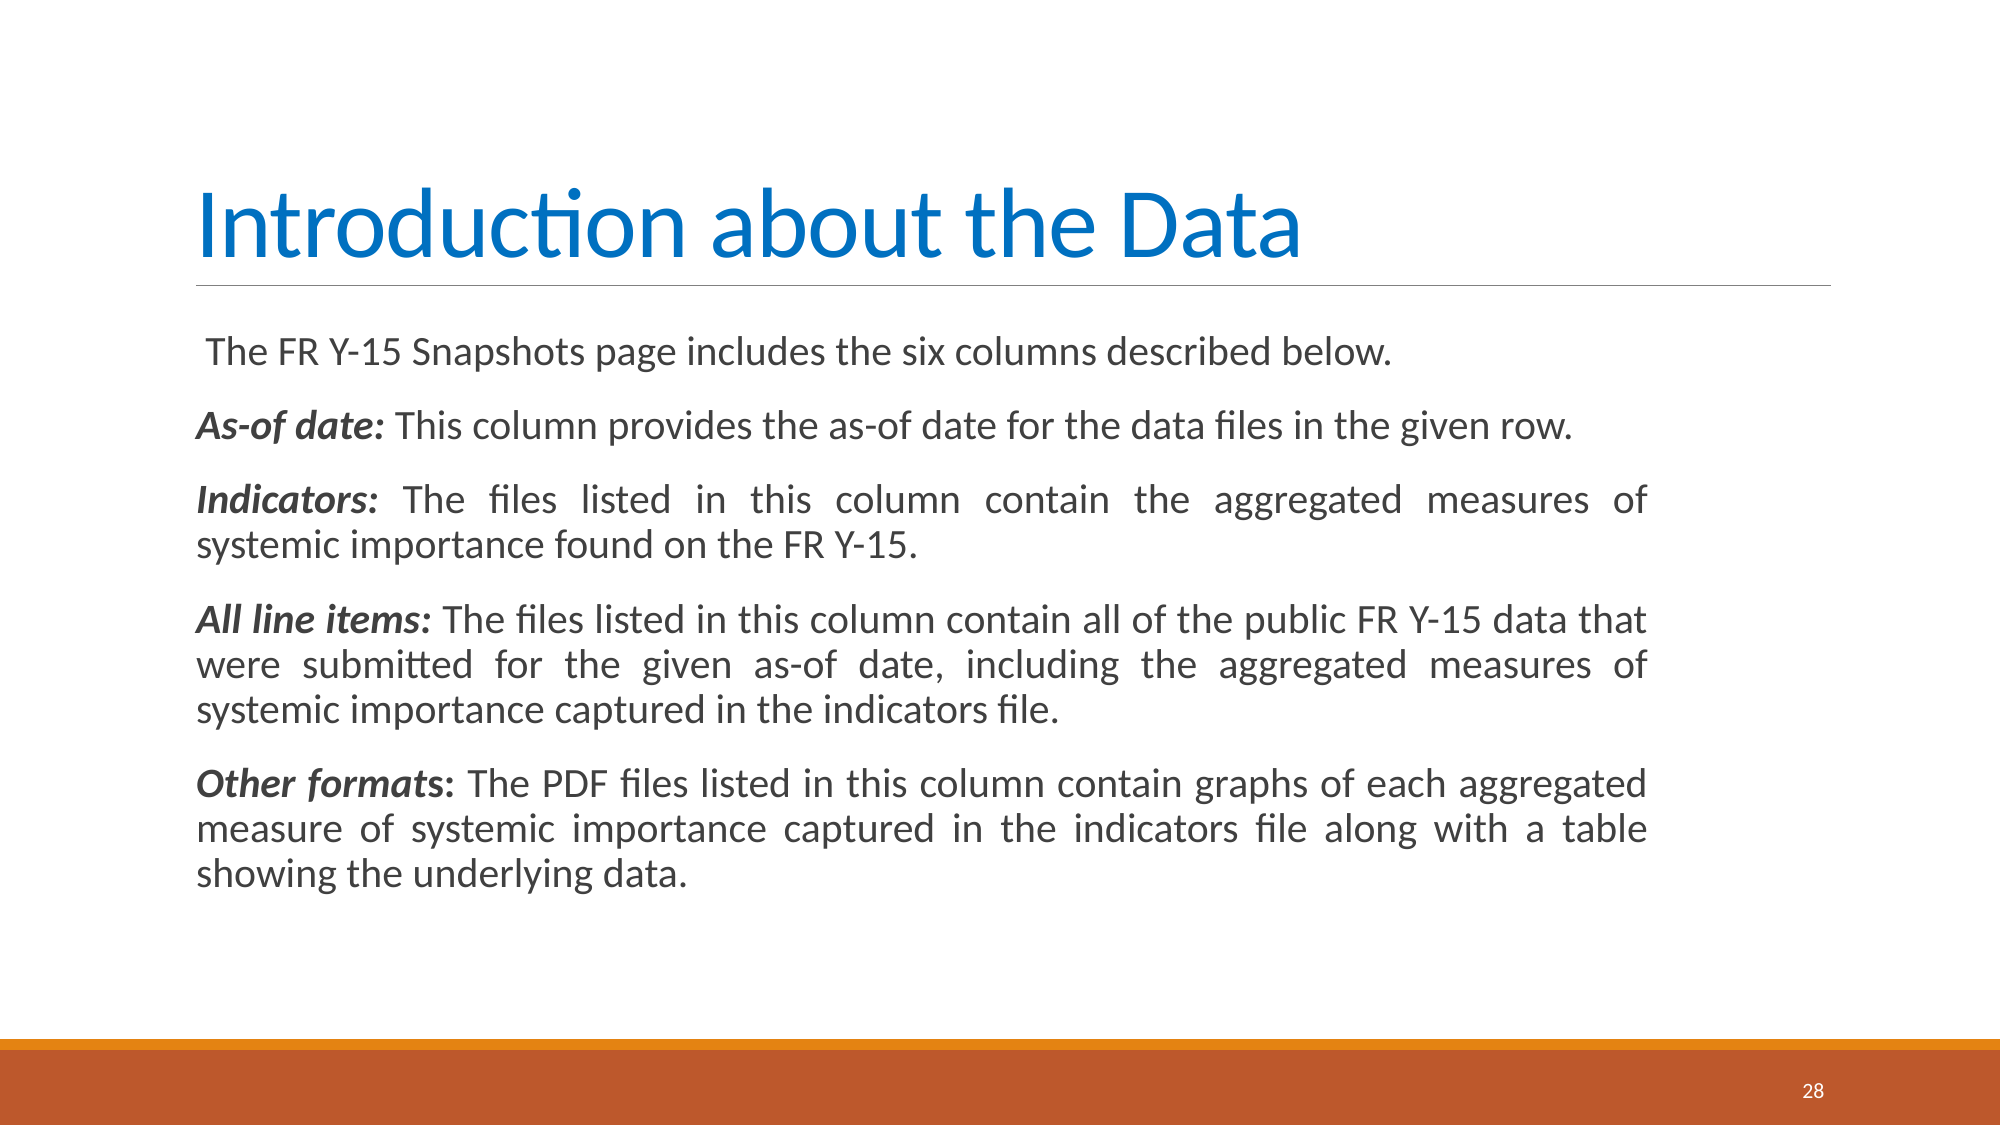

# Introduction about the Data

 The FR Y-15 Snapshots page includes the six columns described below.
As-of date: This column provides the as-of date for the data files in the given row.
Indicators: The files listed in this column contain the aggregated measures of systemic importance found on the FR Y-15.
All line items: The files listed in this column contain all of the public FR Y-15 data that were submitted for the given as-of date, including the aggregated measures of systemic importance captured in the indicators file.
Other formats: The PDF files listed in this column contain graphs of each aggregated measure of systemic importance captured in the indicators file along with a table showing the underlying data.
28